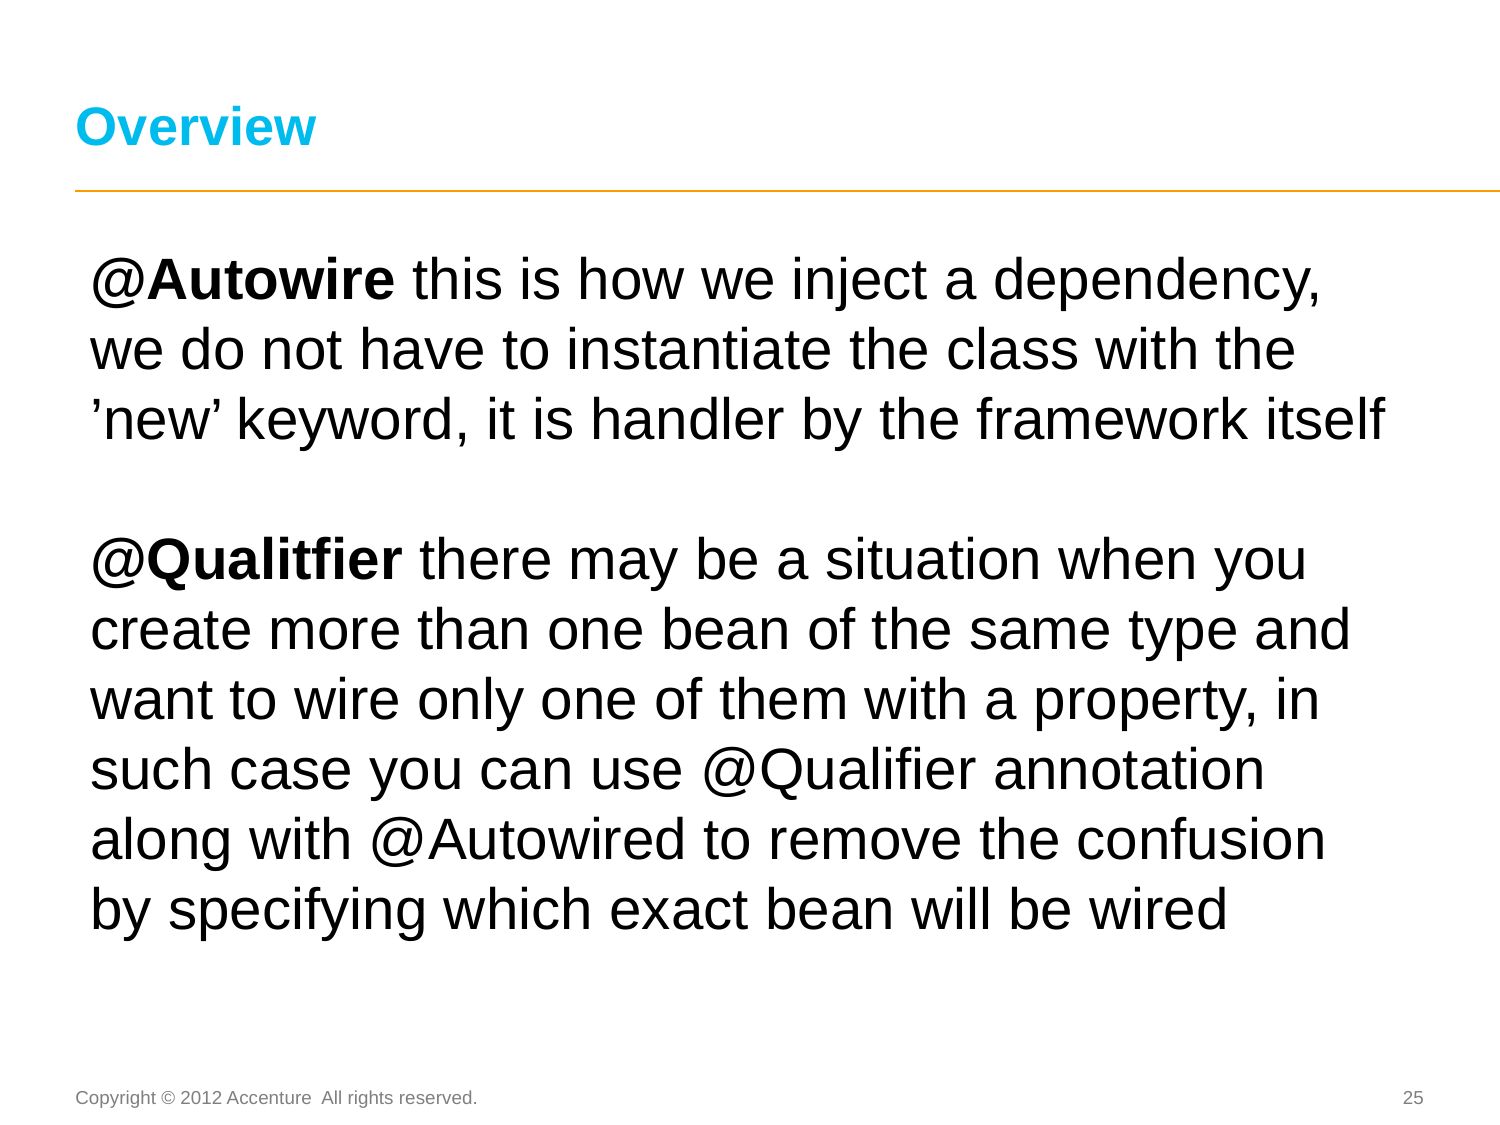

Overview

@Autowire this is how we inject a dependency, we do not have to instantiate the class with the ’new’ keyword, it is handler by the framework itself

@Qualitfier there may be a situation when you create more than one bean of the same type and want to wire only one of them with a property, in such case you can use @Qualifier annotation along with @Autowired to remove the confusion by specifying which exact bean will be wired